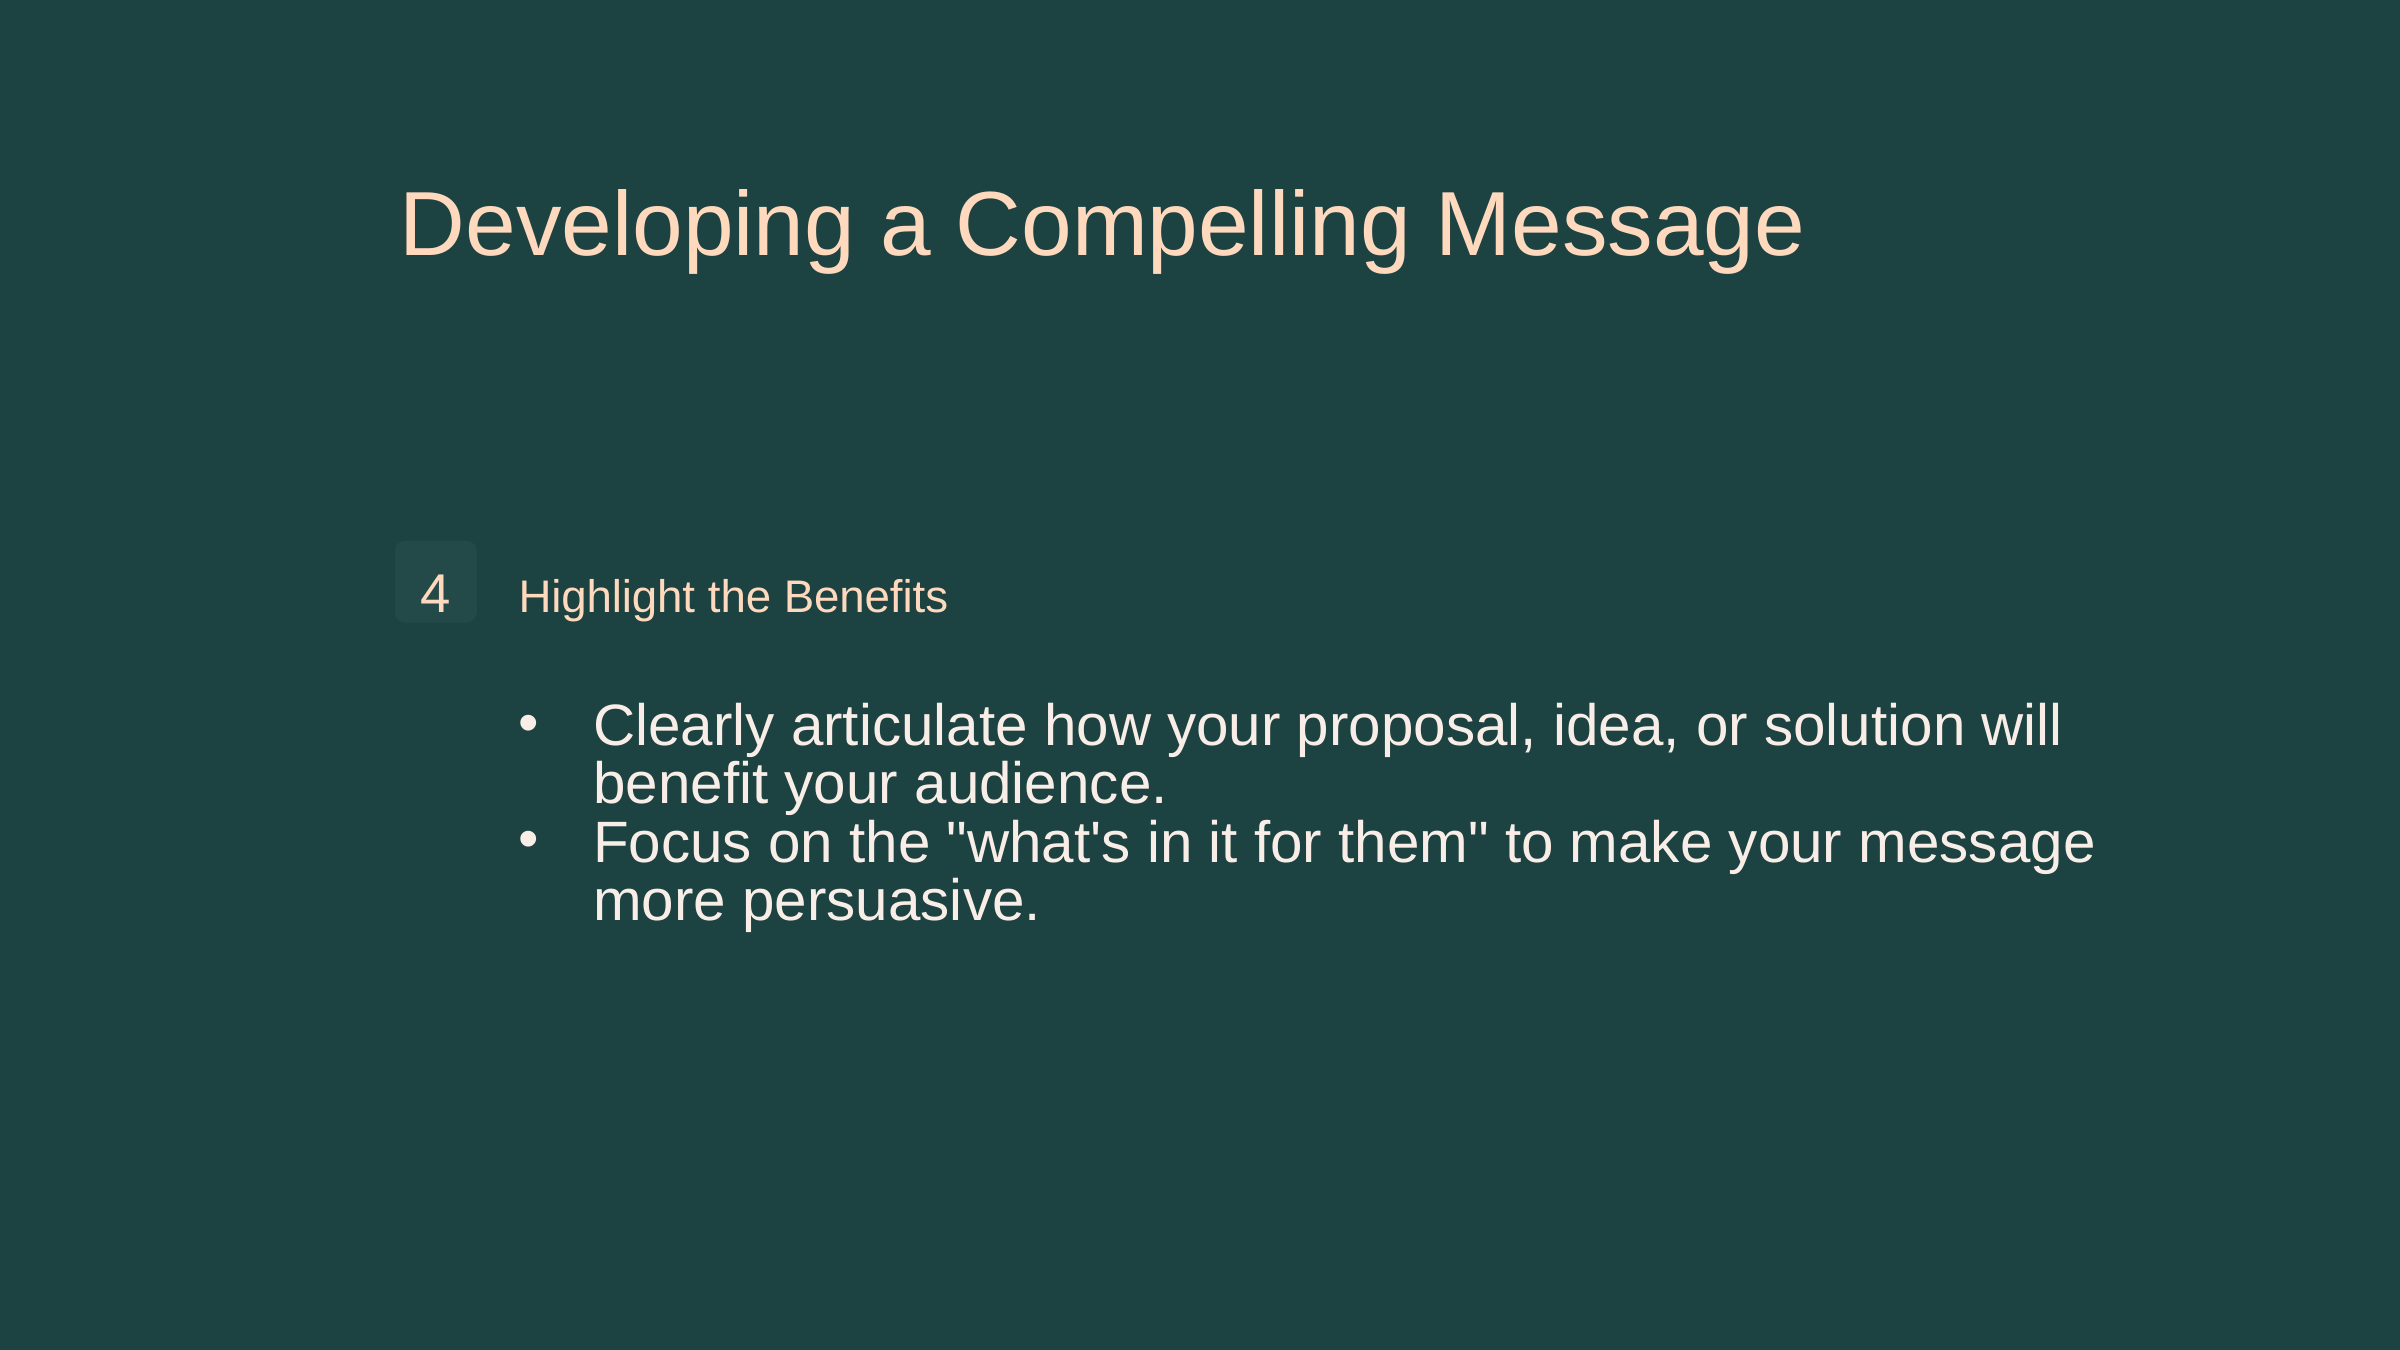

Developing a Compelling Message

4
Highlight the Benefits
Clearly articulate how your proposal, idea, or solution will benefit your audience.
Focus on the "what's in it for them" to make your message more persuasive.